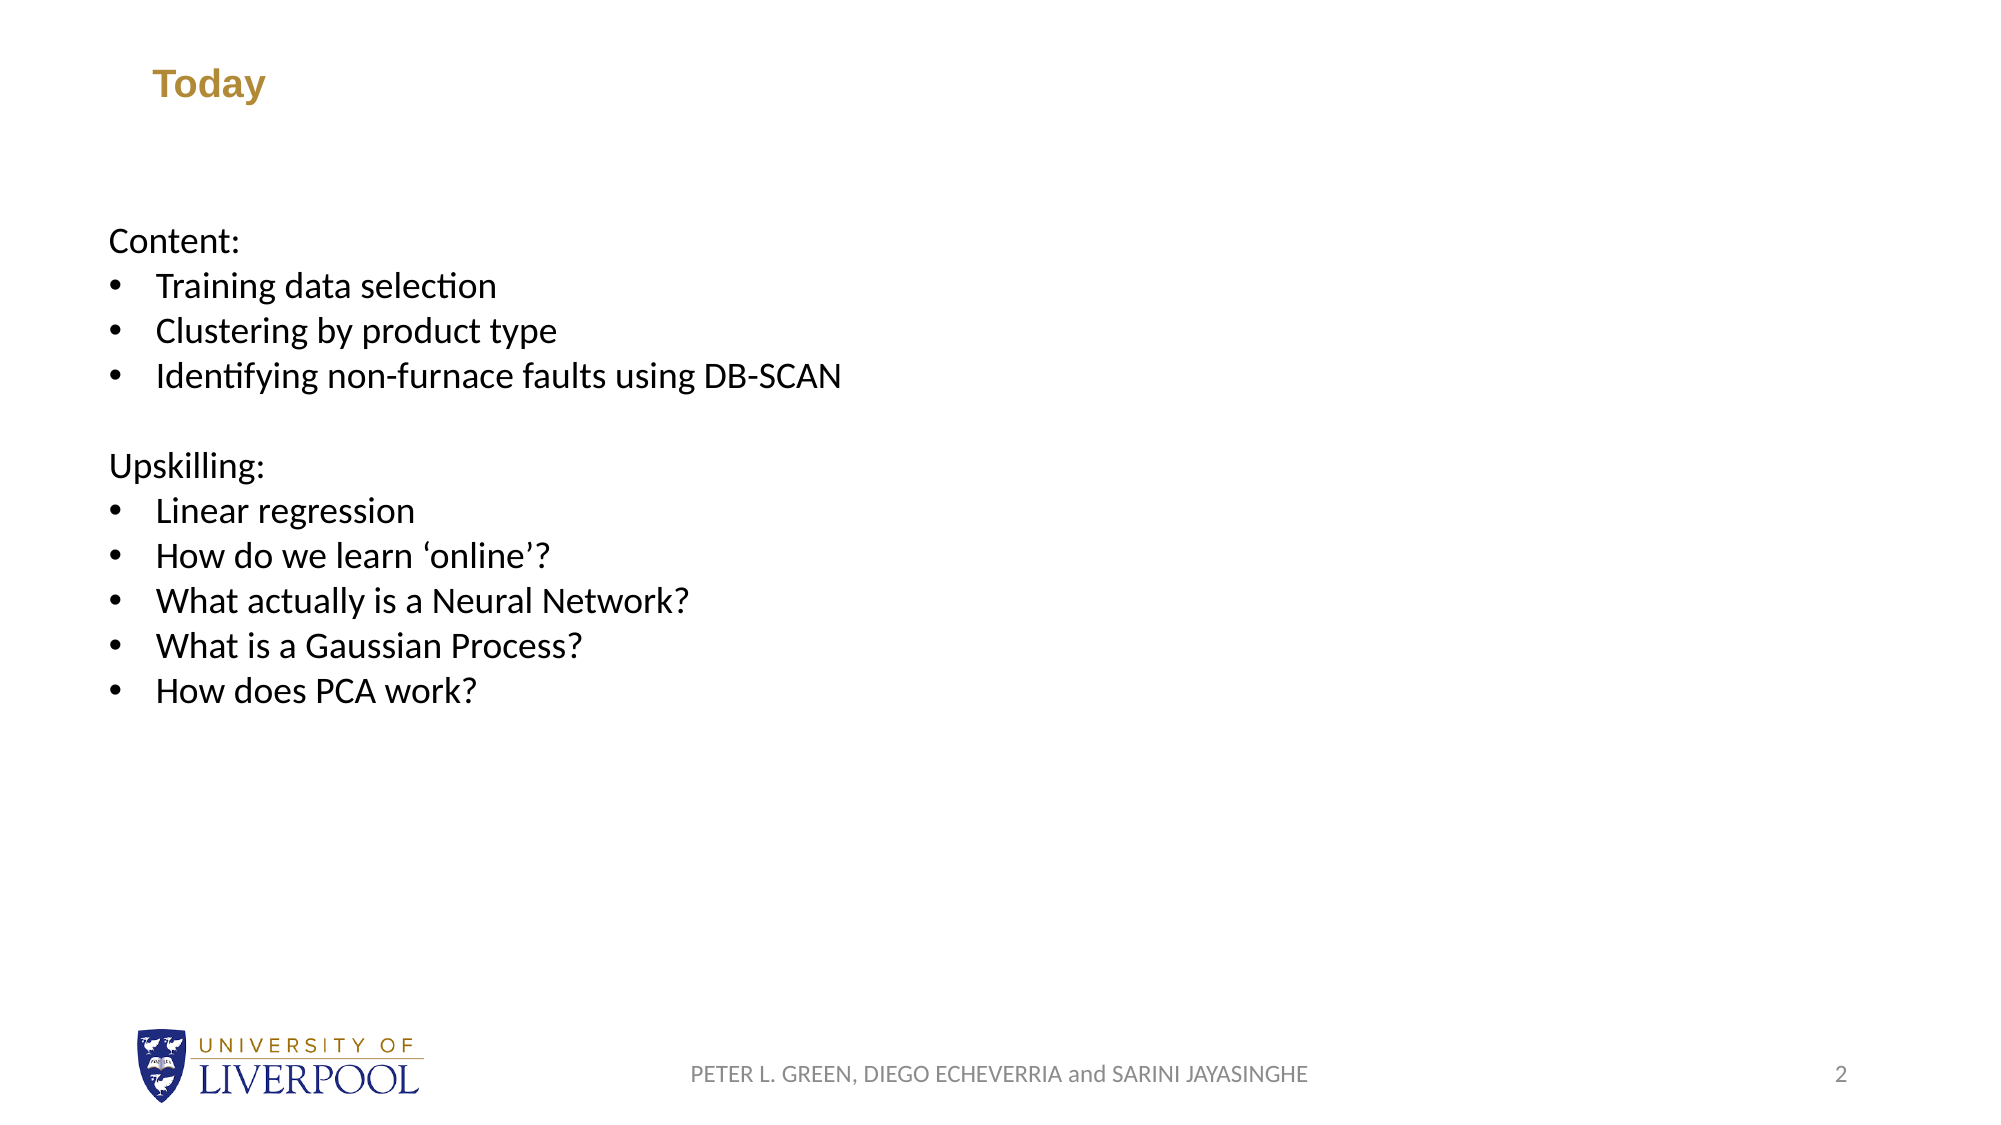

# Today
Content:
Training data selection
Clustering by product type
Identifying non-furnace faults using DB-SCAN

Upskilling:
Linear regression
How do we learn ‘online’?
What actually is a Neural Network?
What is a Gaussian Process?
How does PCA work?

PETER L. GREEN, DIEGO ECHEVERRIA and SARINI JAYASINGHE
2